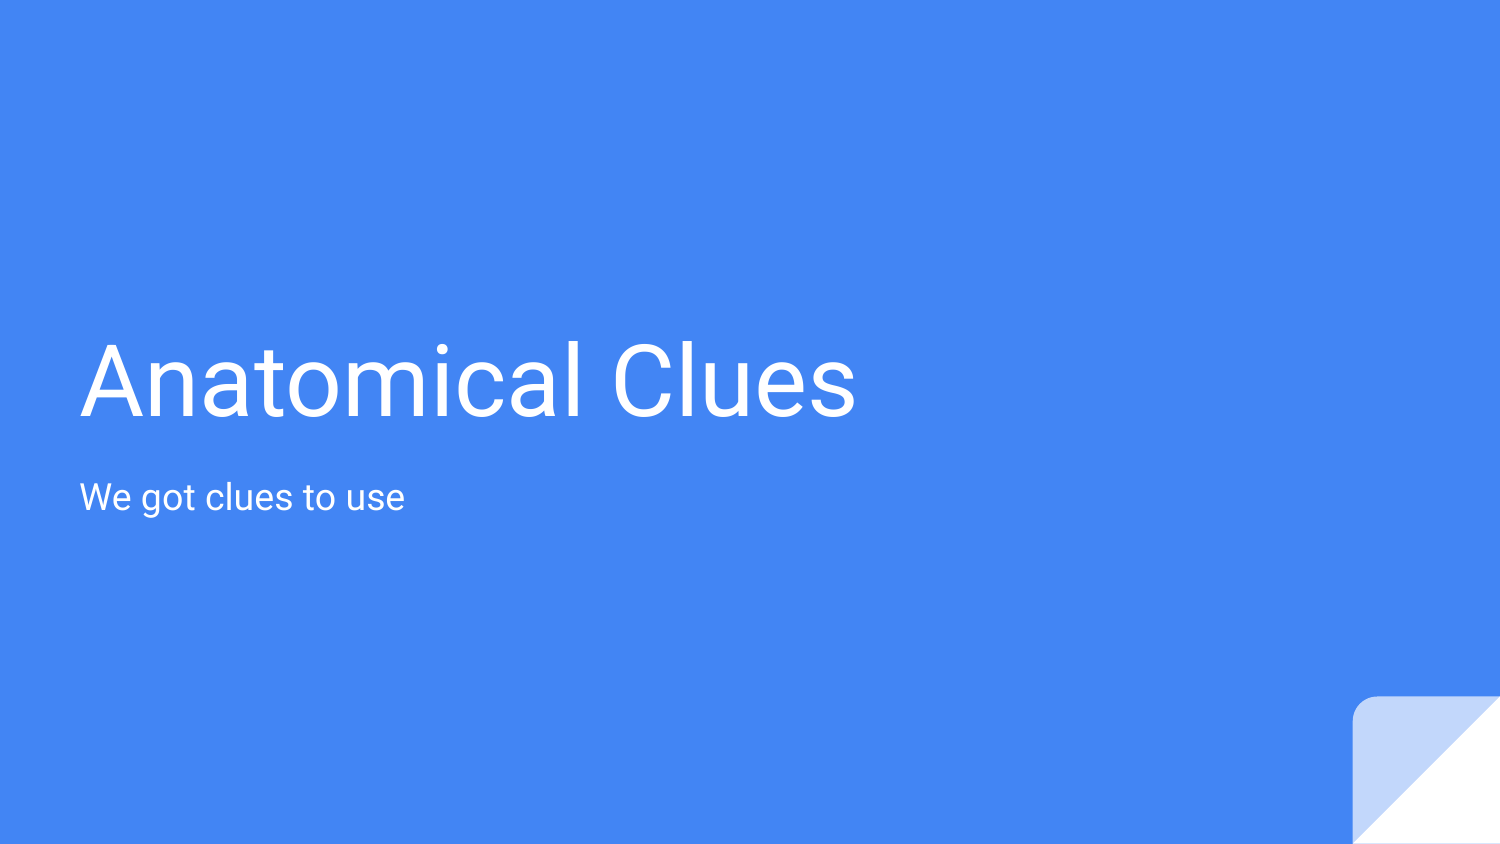

# Anatomical Clues
We got clues to use